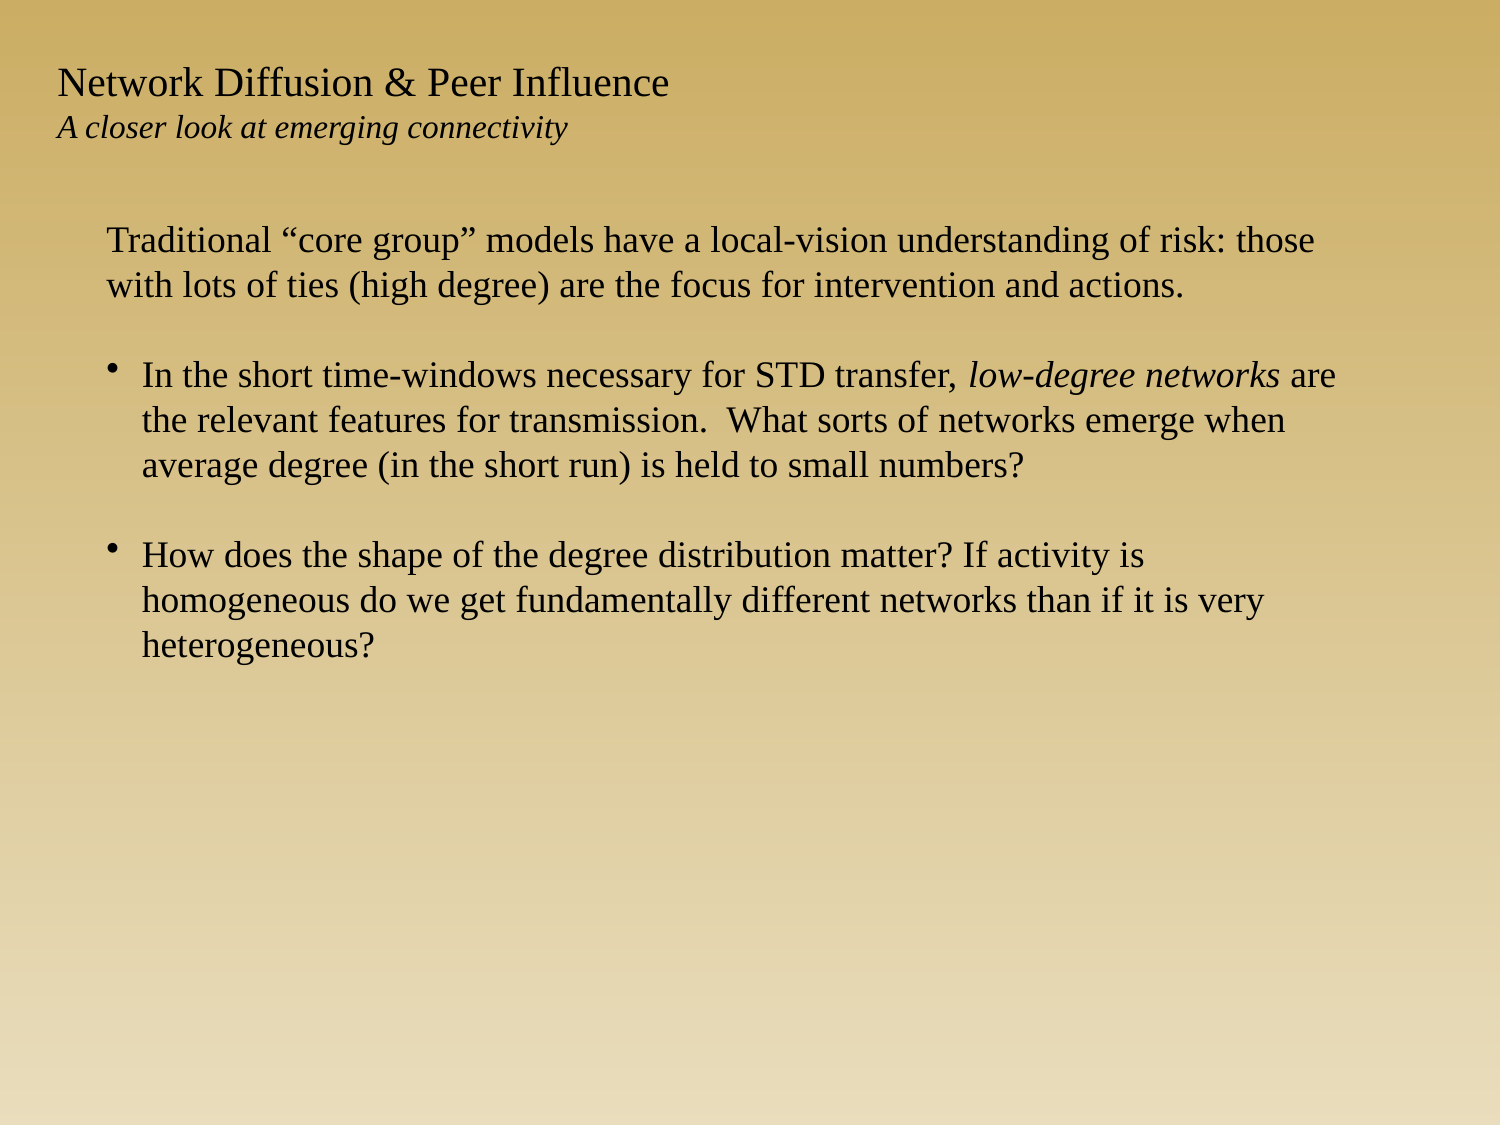

Network Diffusion & Peer Influence
A closer look at emerging connectivity
Traditional “core group” models have a local-vision understanding of risk: those with lots of ties (high degree) are the focus for intervention and actions.

In the short time-windows necessary for STD transfer, low-degree networks are the relevant features for transmission.  What sorts of networks emerge when average degree (in the short run) is held to small numbers?

How does the shape of the degree distribution matter? If activity is homogeneous do we get fundamentally different networks than if it is very heterogeneous?